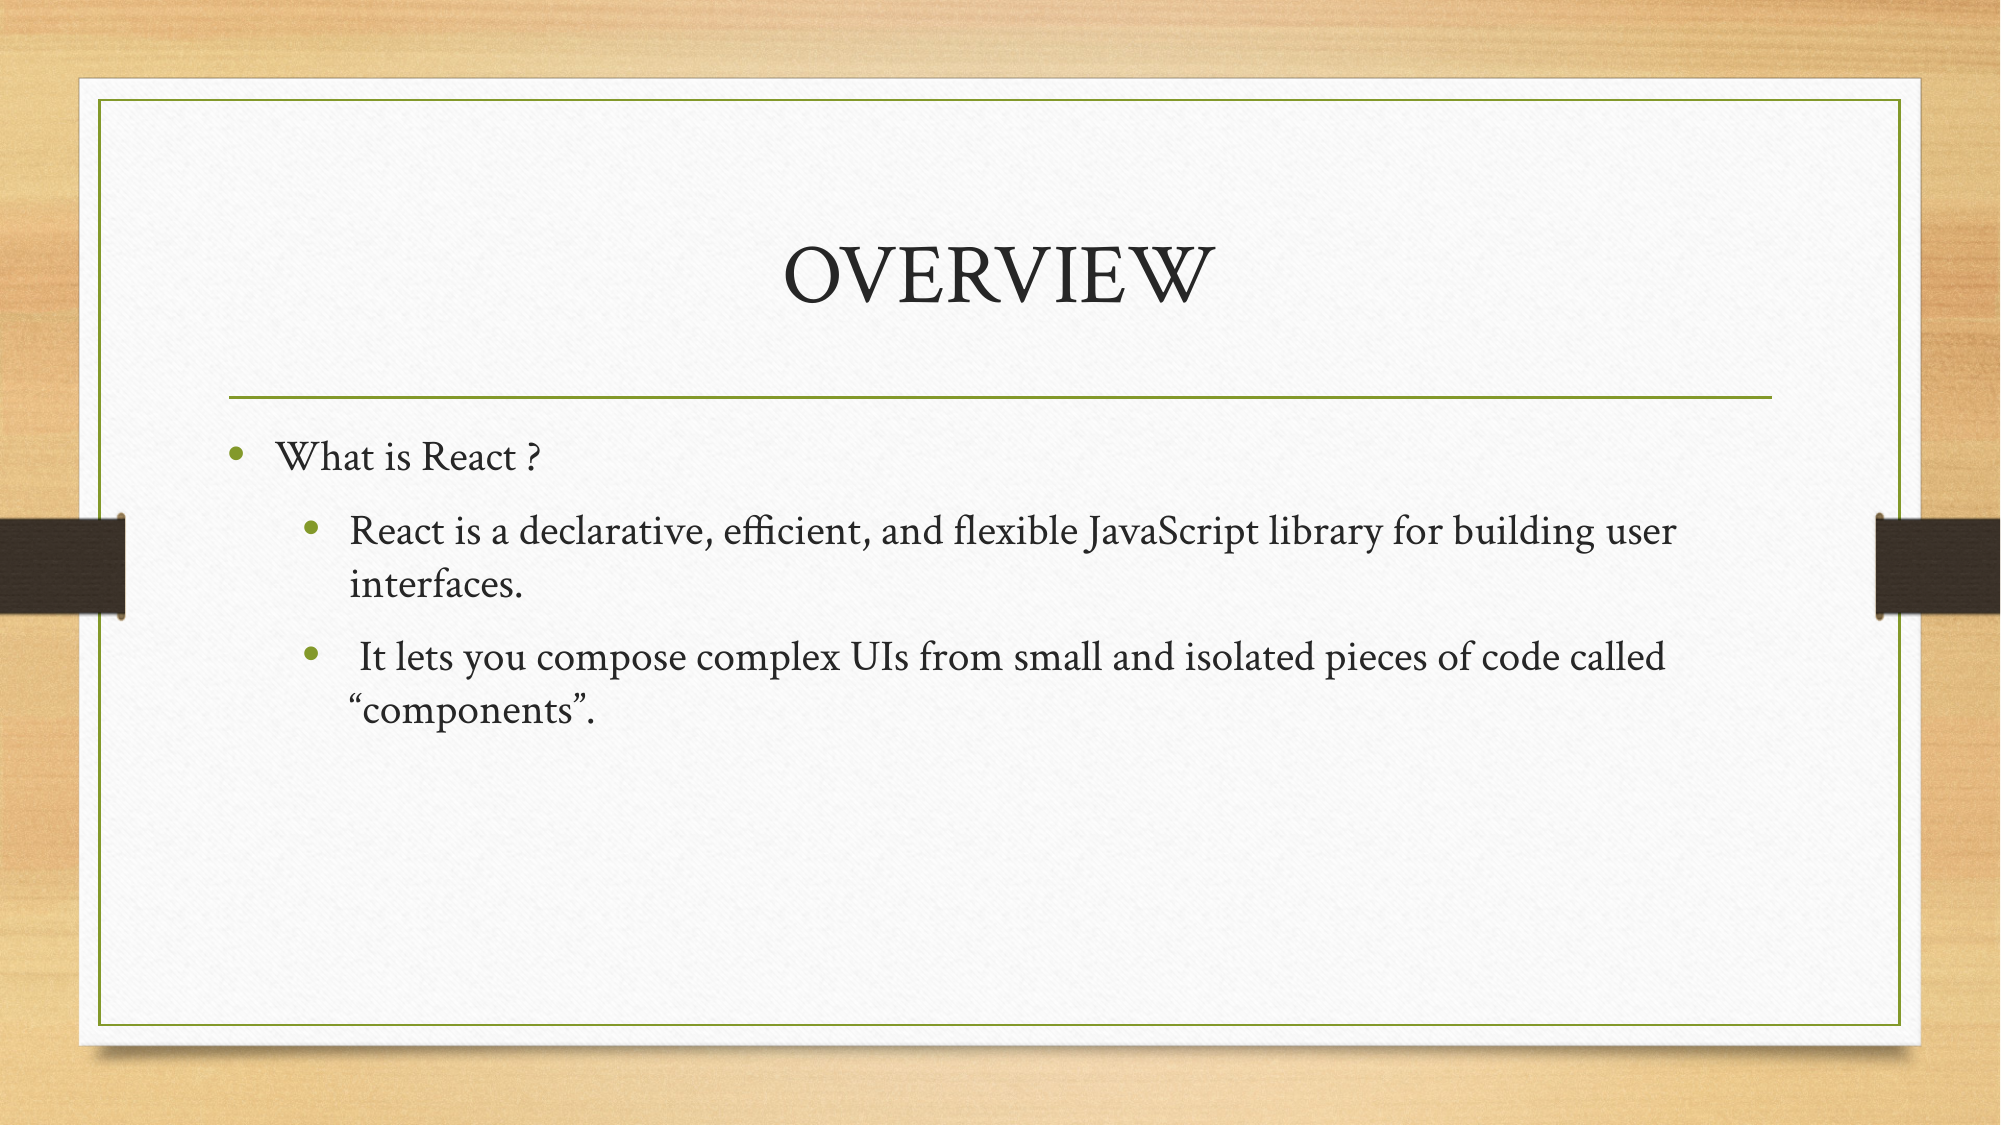

# OVERVIEW
What is React ?
React is a declarative, efficient, and flexible JavaScript library for building user interfaces.
 It lets you compose complex UIs from small and isolated pieces of code called “components”.